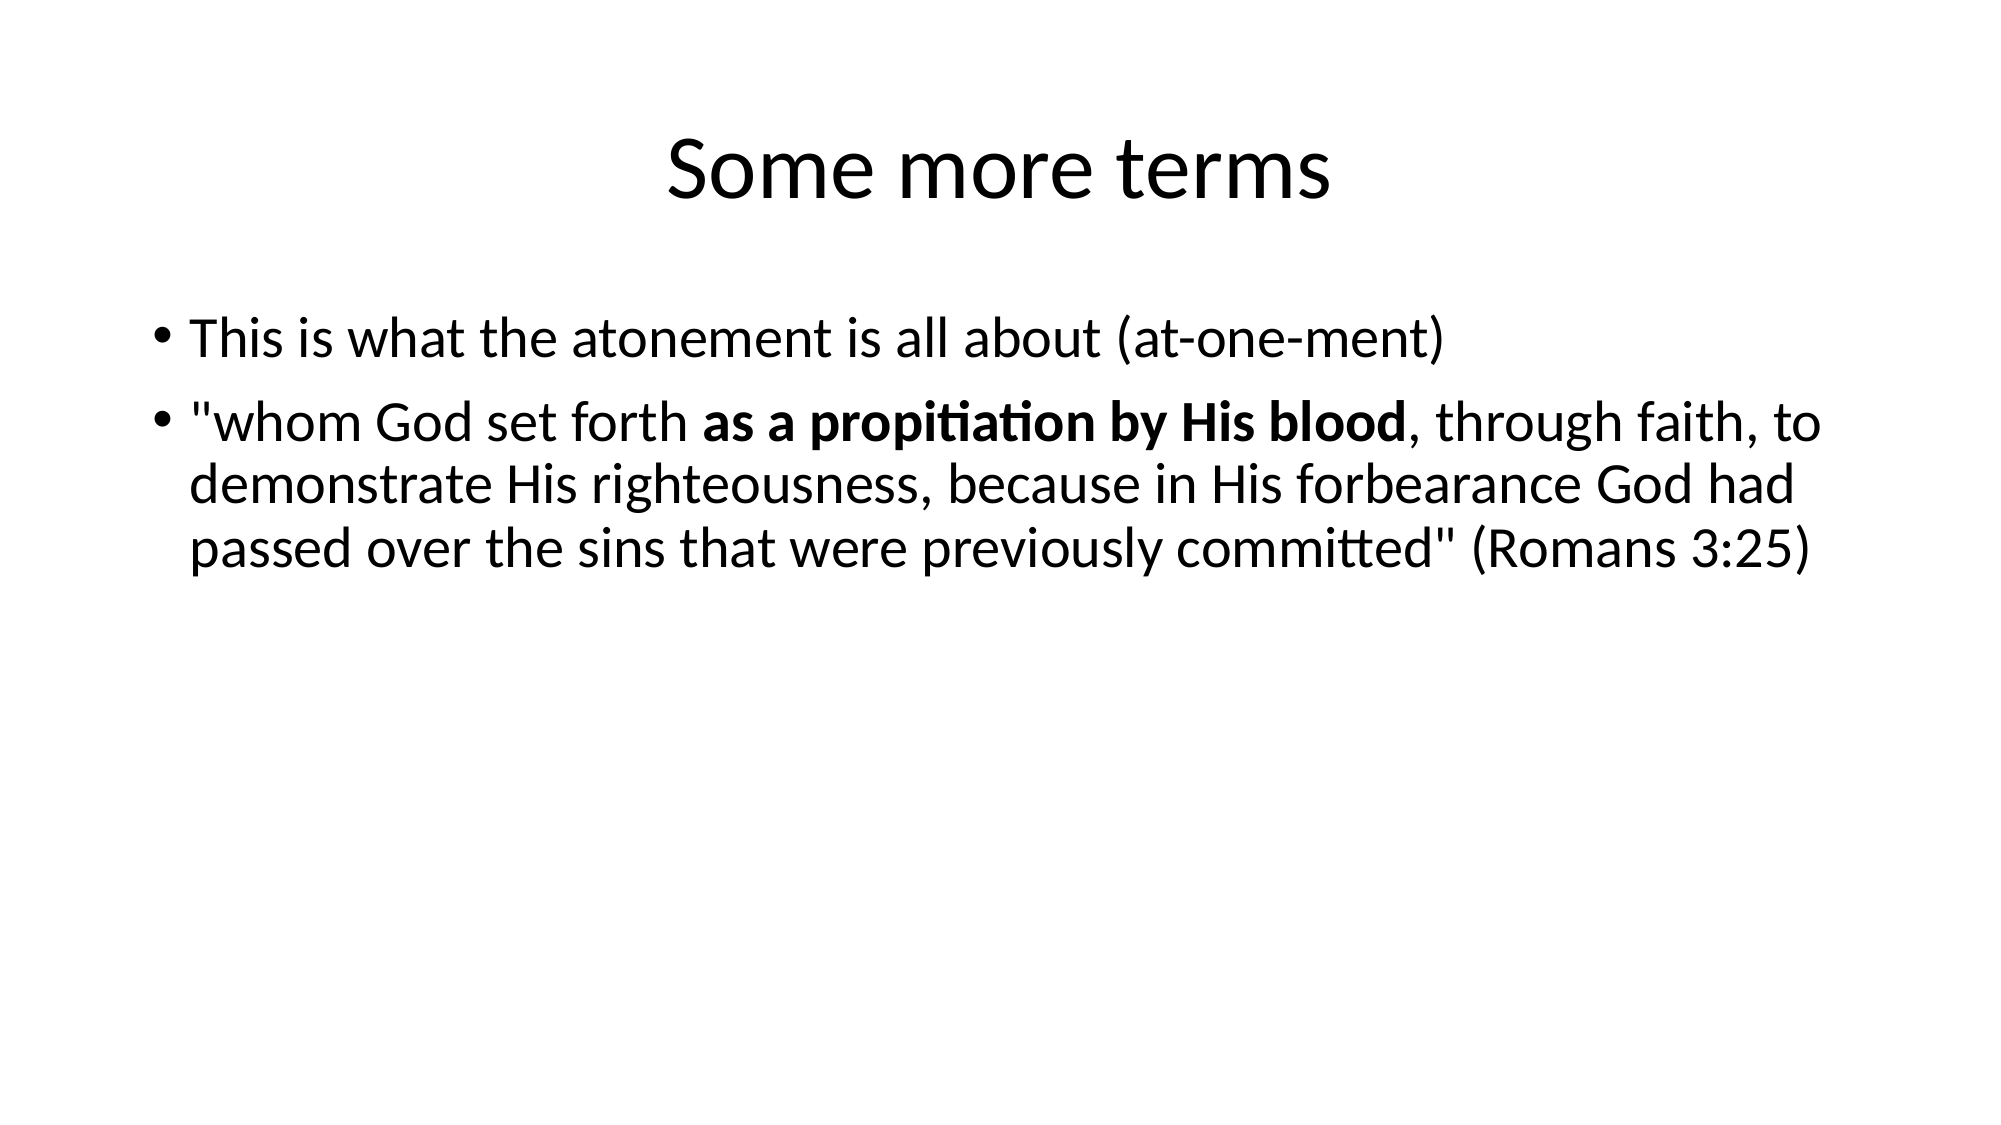

# Some more terms
This is what the atonement is all about (at-one-ment)
"whom God set forth as a propitiation by His blood, through faith, to demonstrate His righteousness, because in His forbearance God had passed over the sins that were previously committed" (Romans 3:25)